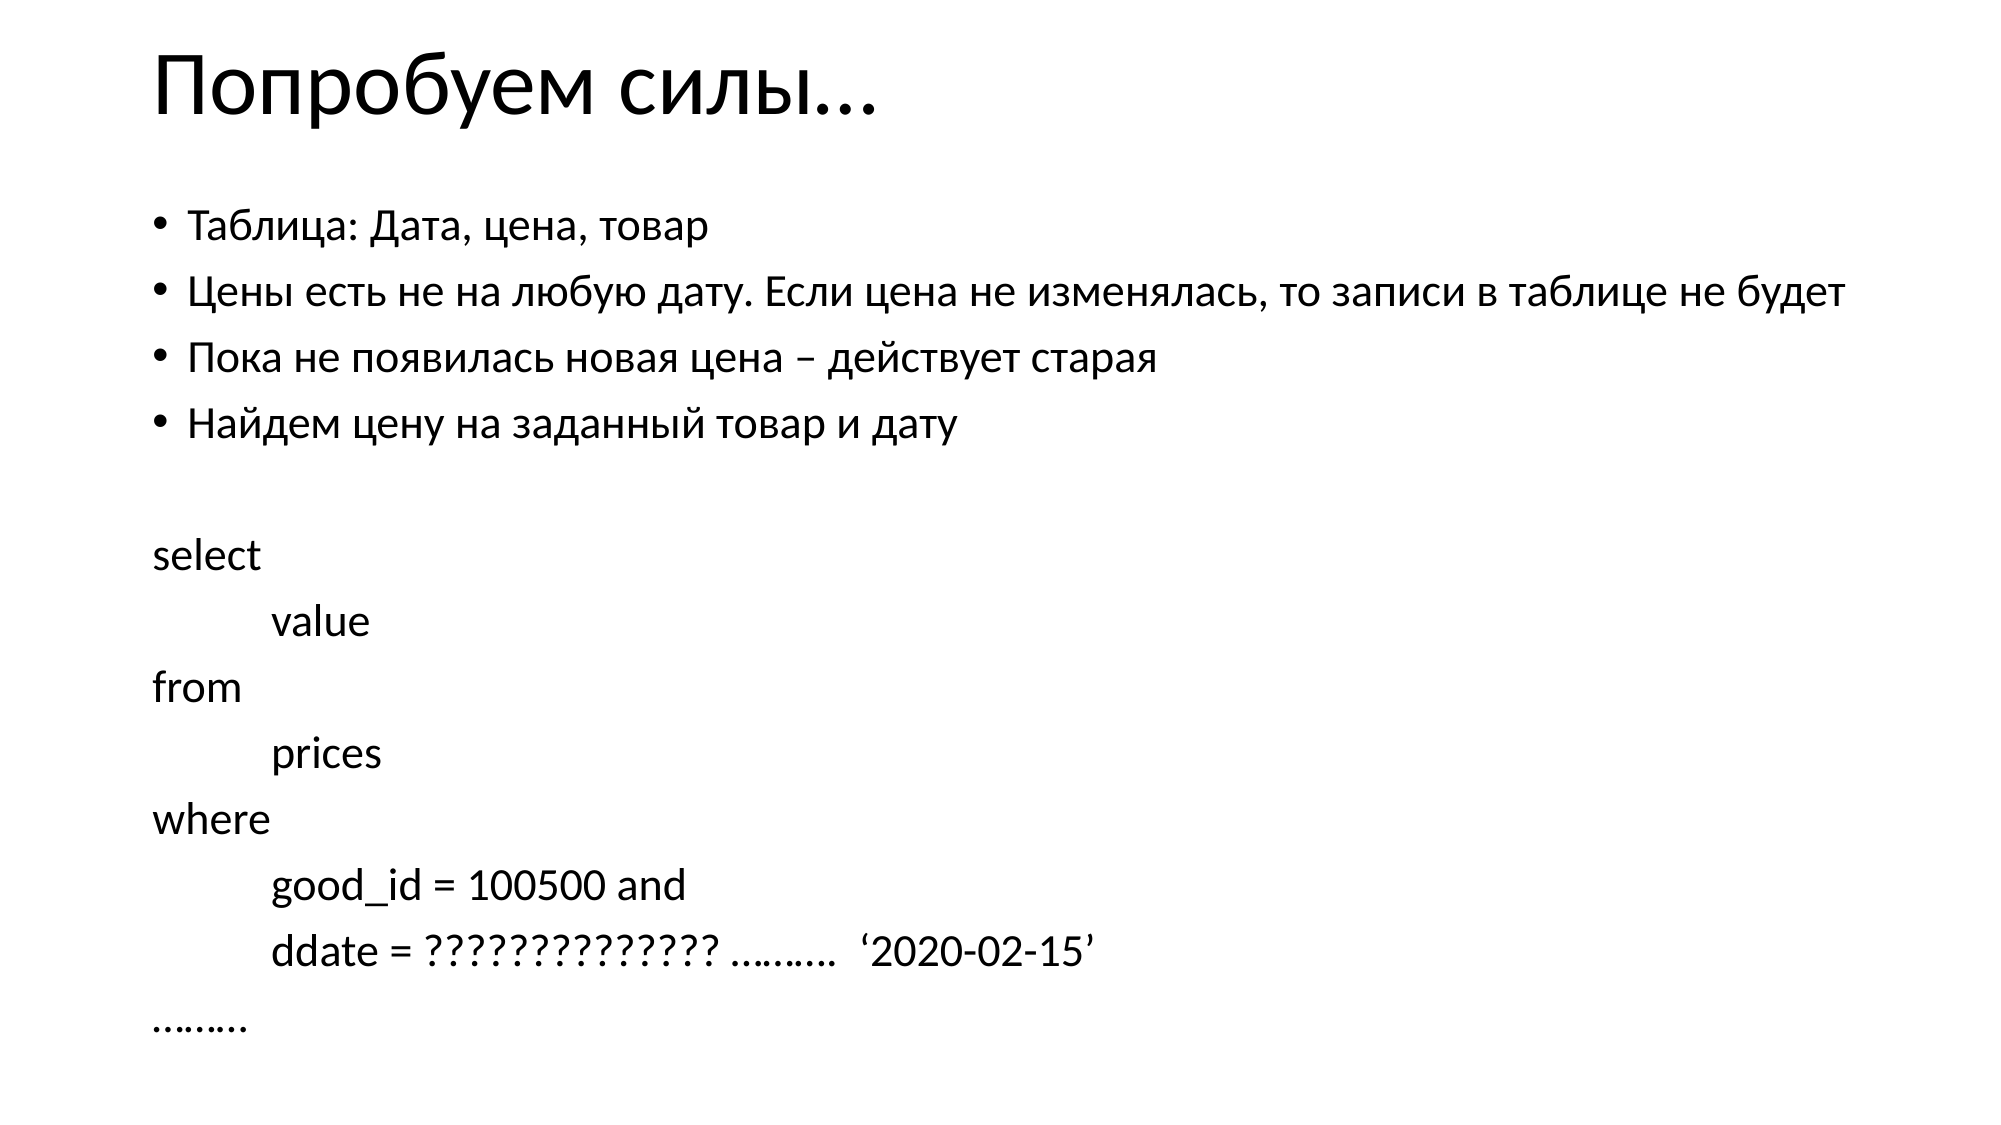

# Попробуем силы…
Таблица: Дата, цена, товар
Цены есть не на любую дату. Если цена не изменялась, то записи в таблице не будет
Пока не появилась новая цена – действует старая
Найдем цену на заданный товар и дату

select
	value
from
	prices
where
	good_id = 100500 and
	ddate = ?????????????? ……….  ‘2020-02-15’
………